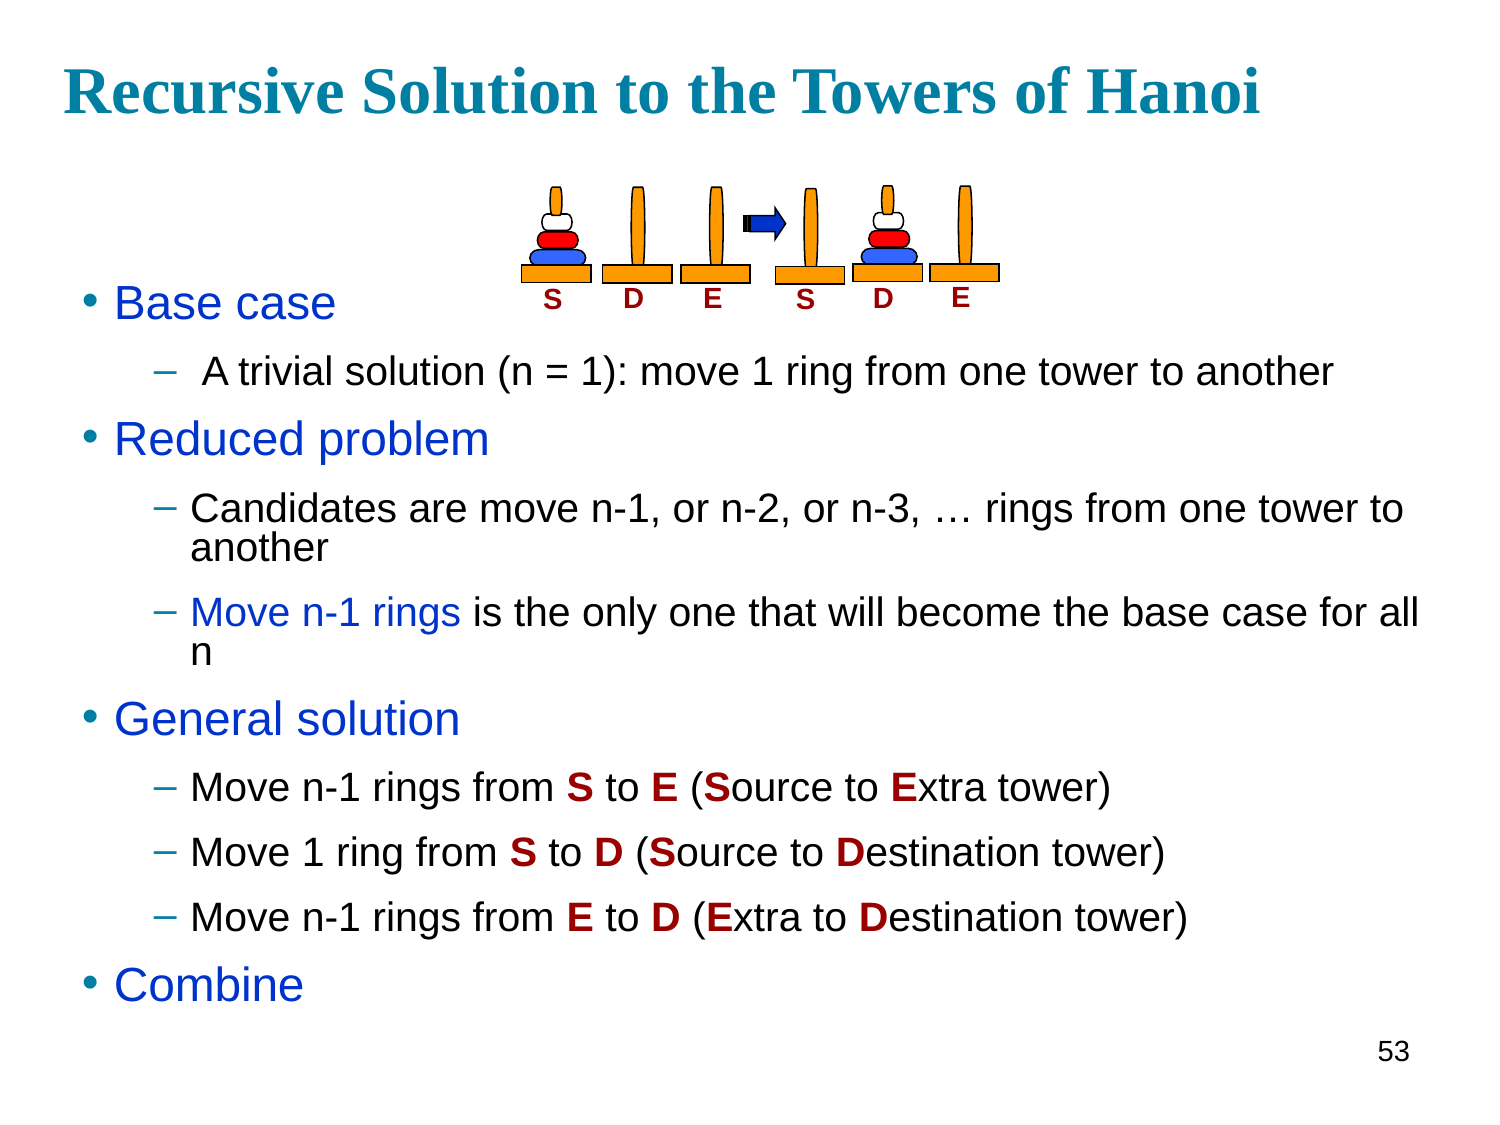

# Recursive Solution to the Towers of Hanoi

Base case
 A trivial solution (n = 1): move 1 ring from one tower to another
Reduced problem
Candidates are move n-1, or n-2, or n-3, … rings from one tower to another
Move n-1 rings is the only one that will become the base case for all n
General solution
Move n-1 rings from S to E (Source to Extra tower)
Move 1 ring from S to D (Source to Destination tower)
Move n-1 rings from E to D (Extra to Destination tower)
Combine
E
D
E
D
S
S
53
53